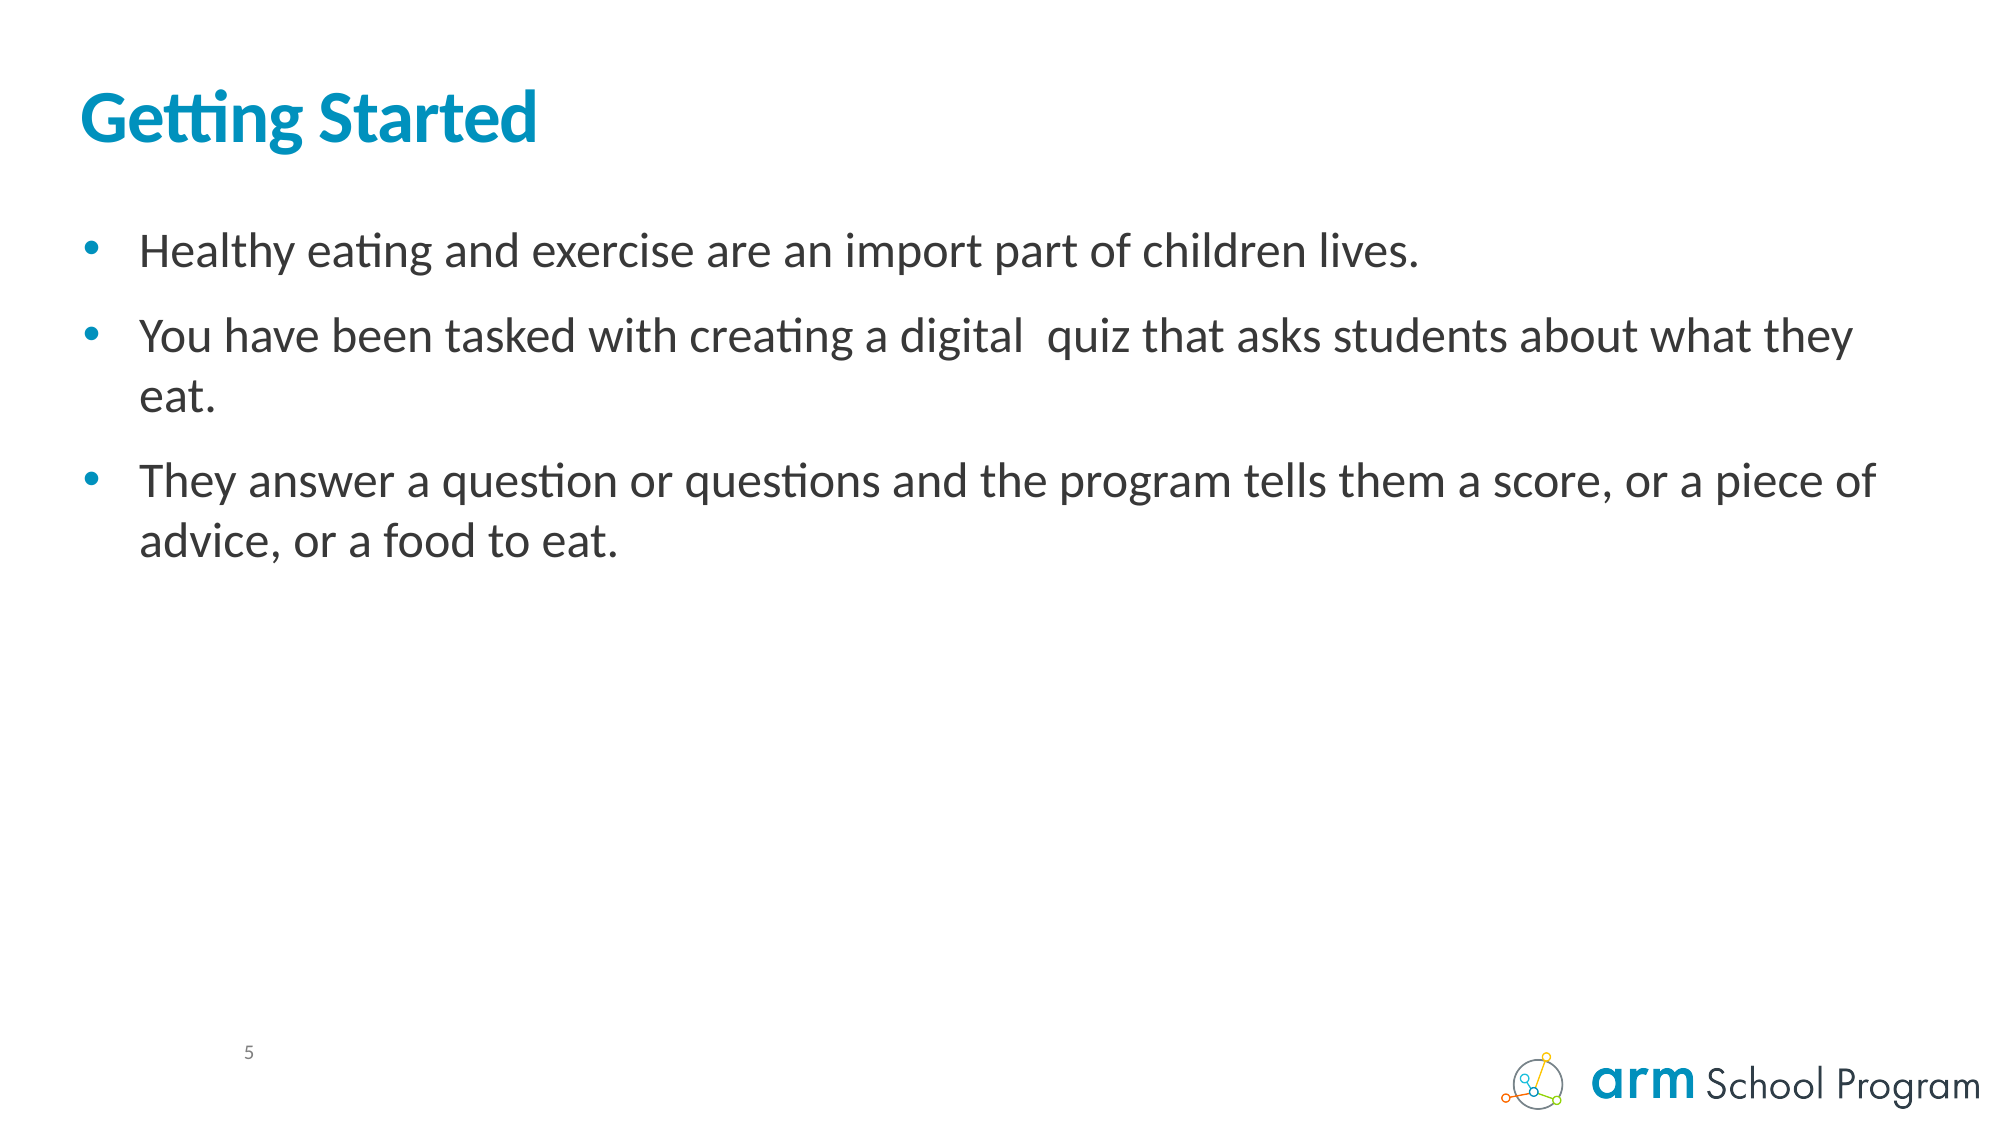

# Getting Started
Healthy eating and exercise are an import part of children lives.
You have been tasked with creating a digital  quiz that asks students about what they eat.
They answer a question or questions and the program tells them a score, or a piece of advice, or a food to eat.